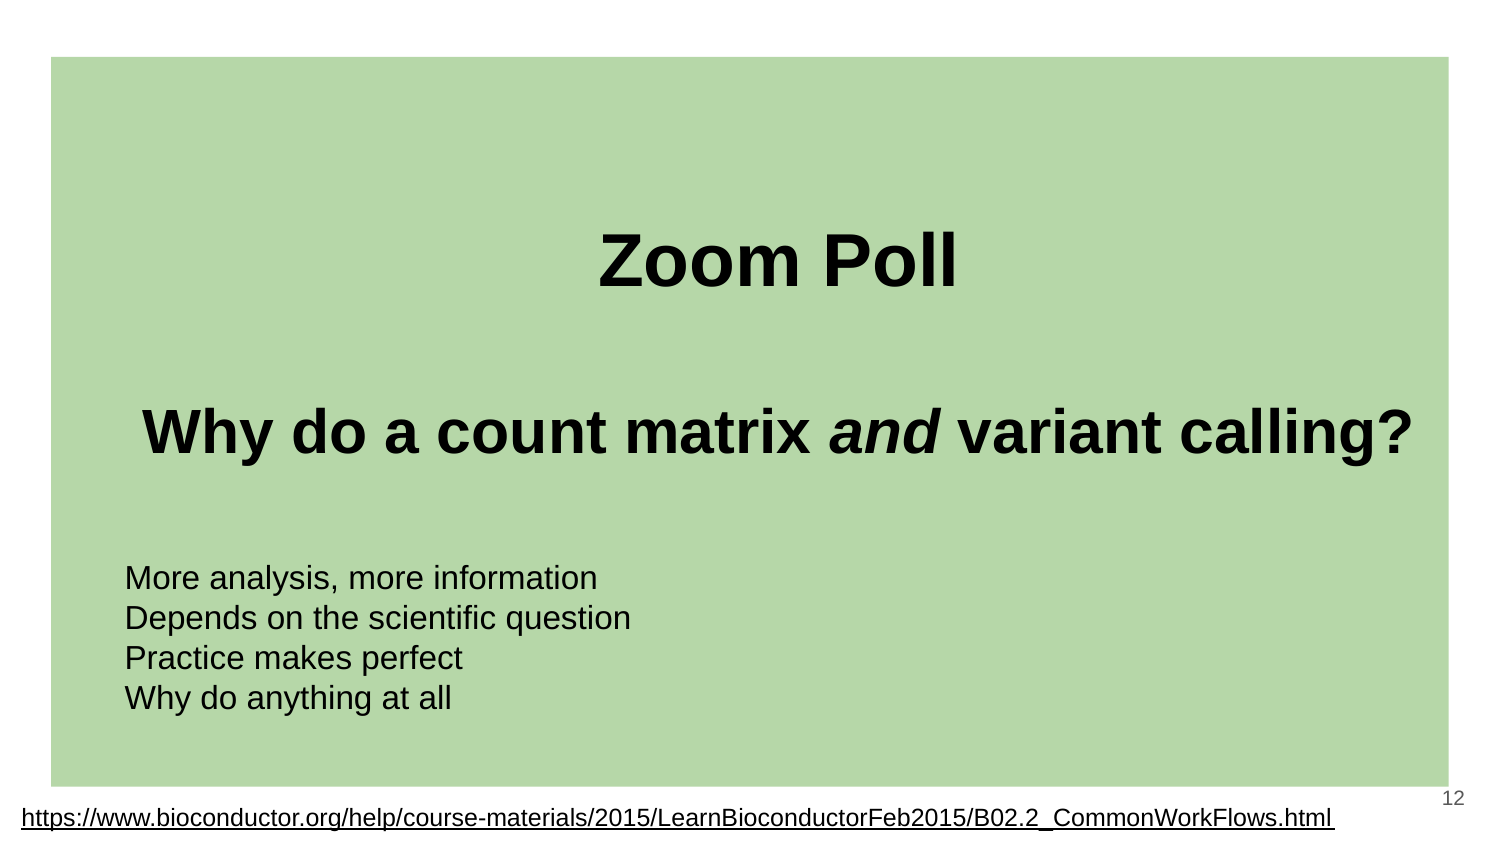

# Zoom Poll

Why do a count matrix and variant calling?

More analysis, more information
Depends on the scientific question
Practice makes perfect
Why do anything at all

12
https://www.bioconductor.org/help/course-materials/2015/LearnBioconductorFeb2015/B02.2_CommonWorkFlows.html